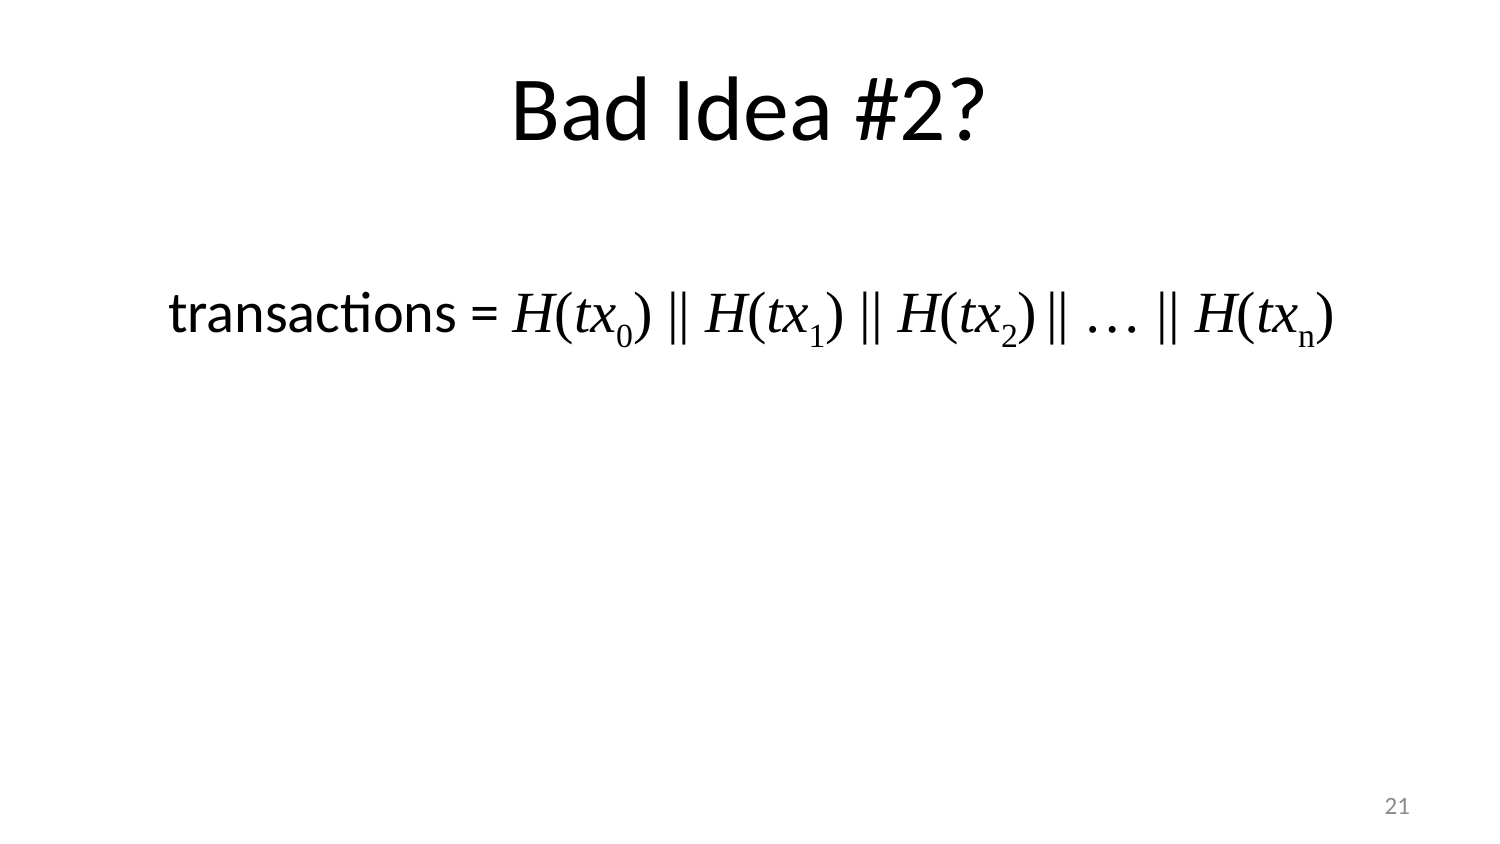

# Bad Idea #2?
transactions = H(tx0) || H(tx1) || H(tx2) || … || H(txn)
21